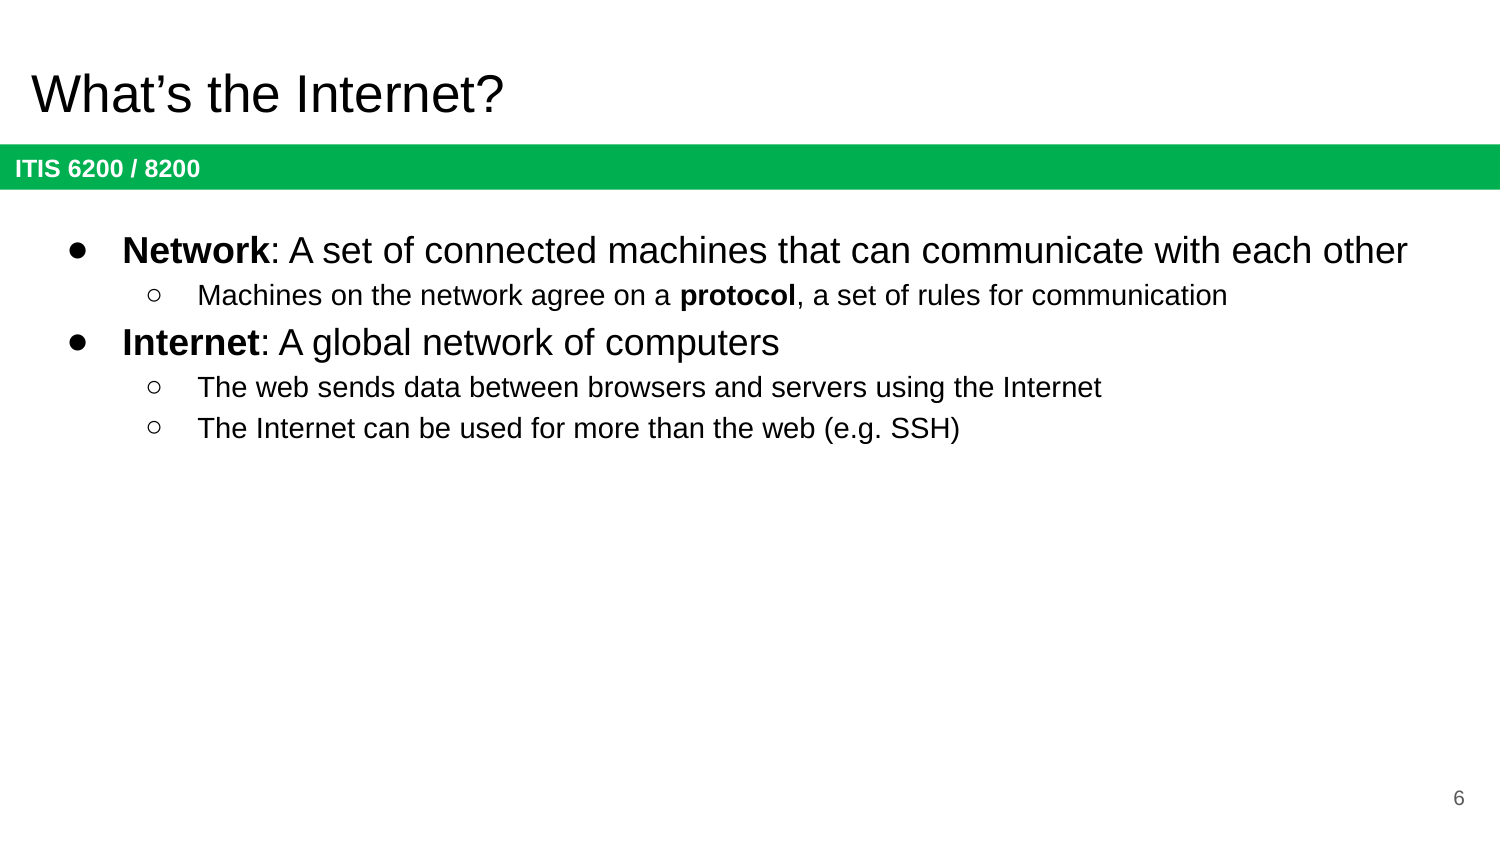

# What’s the Internet?
Network: A set of connected machines that can communicate with each other
Machines on the network agree on a protocol, a set of rules for communication
Internet: A global network of computers
The web sends data between browsers and servers using the Internet
The Internet can be used for more than the web (e.g. SSH)
6